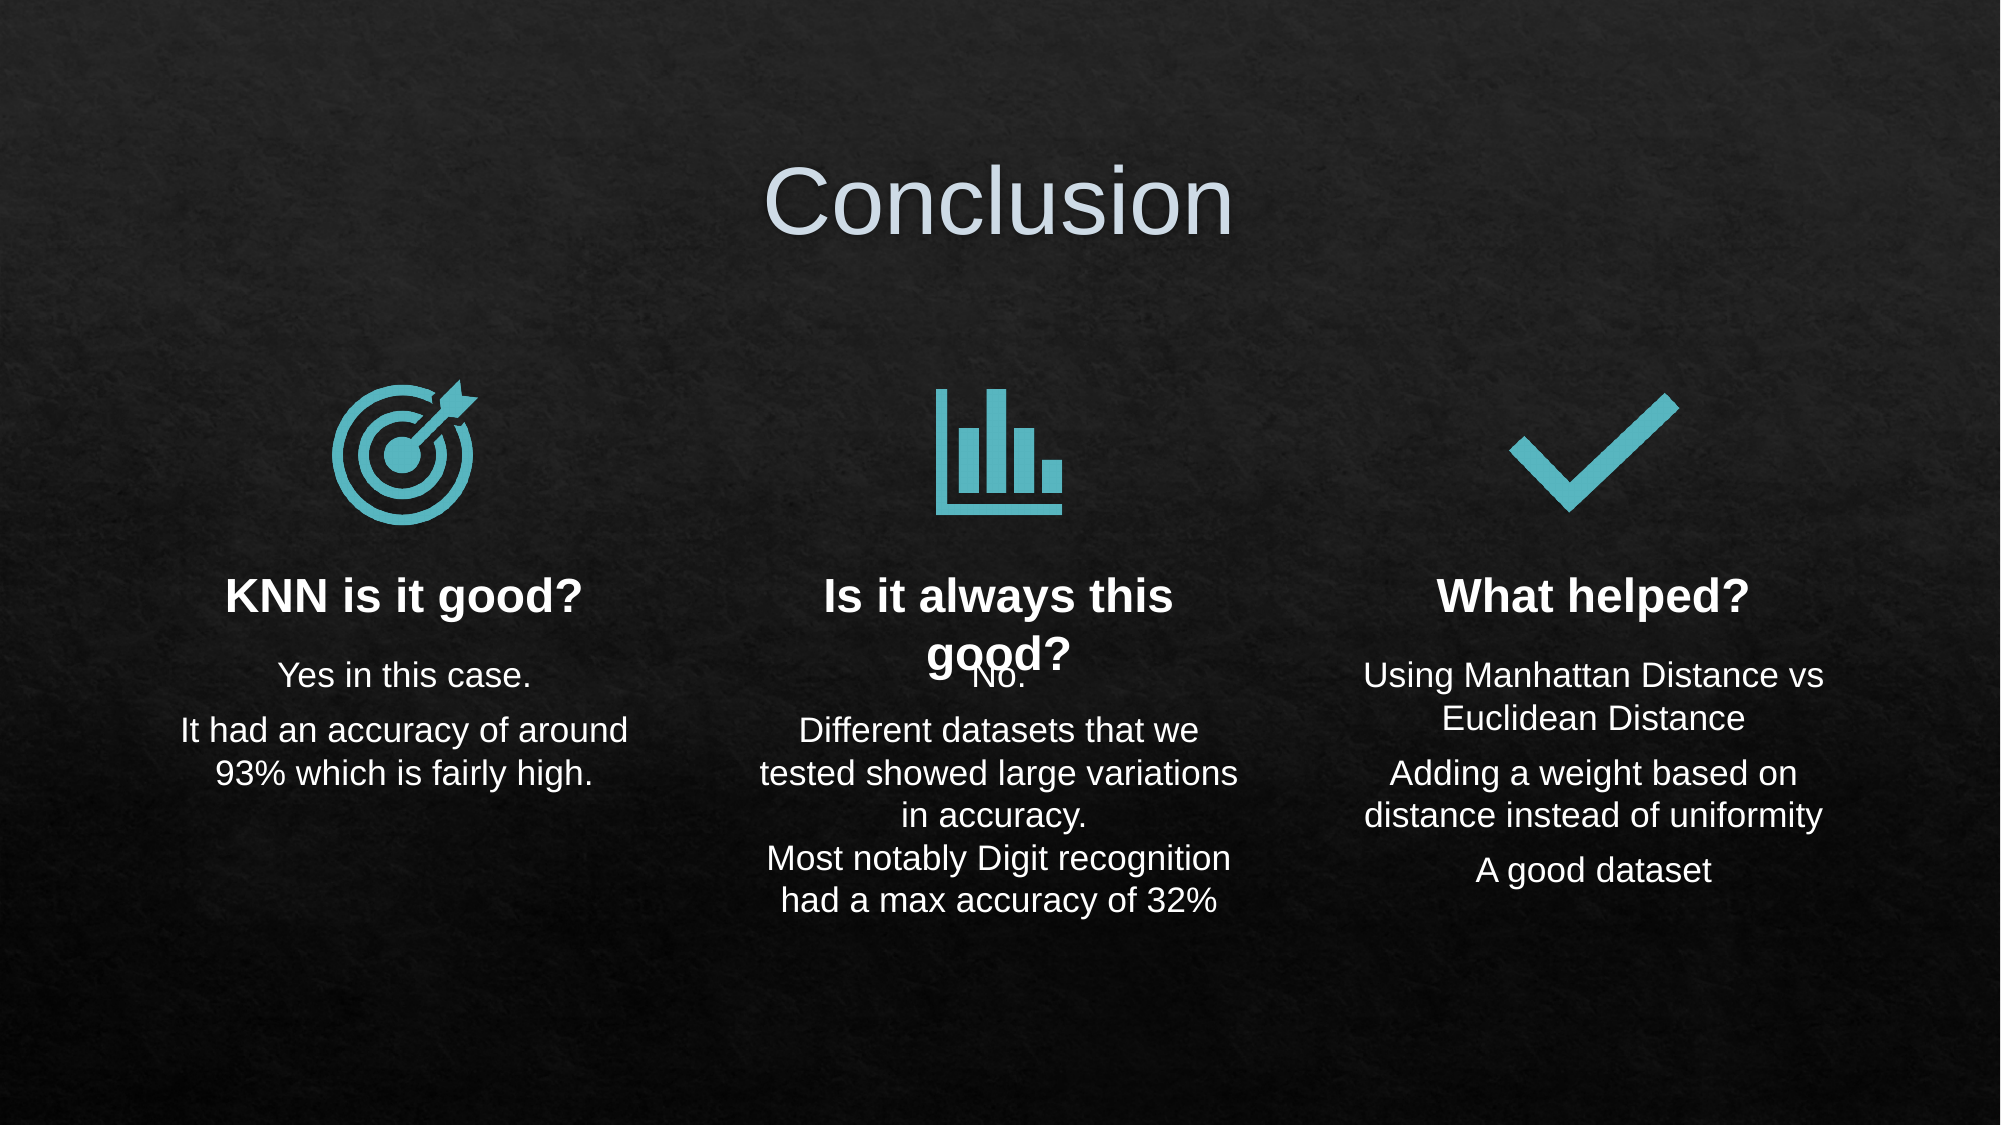

# Conclusion
KNN is it good?
Yes in this case.
It had an accuracy of around 93% which is fairly high.
Is it always this good?
No.
Different datasets that we tested showed large variations in accuracy.
Most notably Digit recognition had a max accuracy of 32%
What helped?
Using Manhattan Distance vs Euclidean Distance
Adding a weight based on distance instead of uniformity
A good dataset